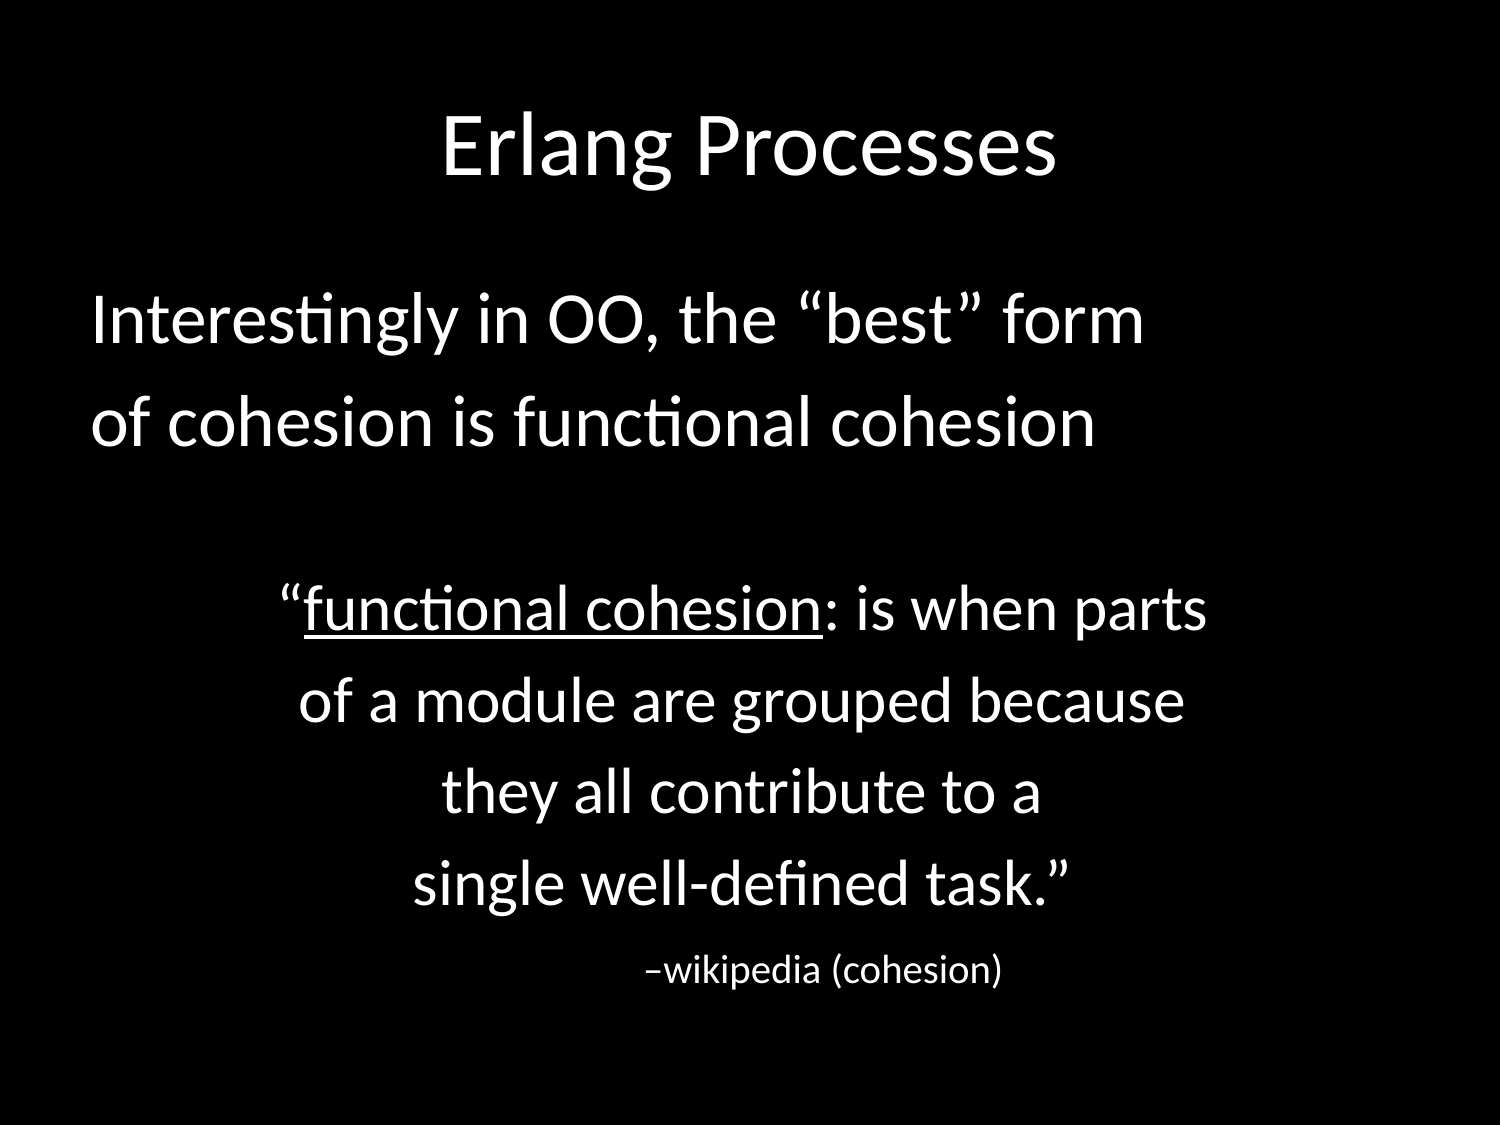

# Erlang Processes
Interestingly in OO, the “best” form
of cohesion is functional cohesion

“functional cohesion: is when parts
of a module are grouped because
they all contribute to a
single well-defined task.”
		–wikipedia (cohesion)